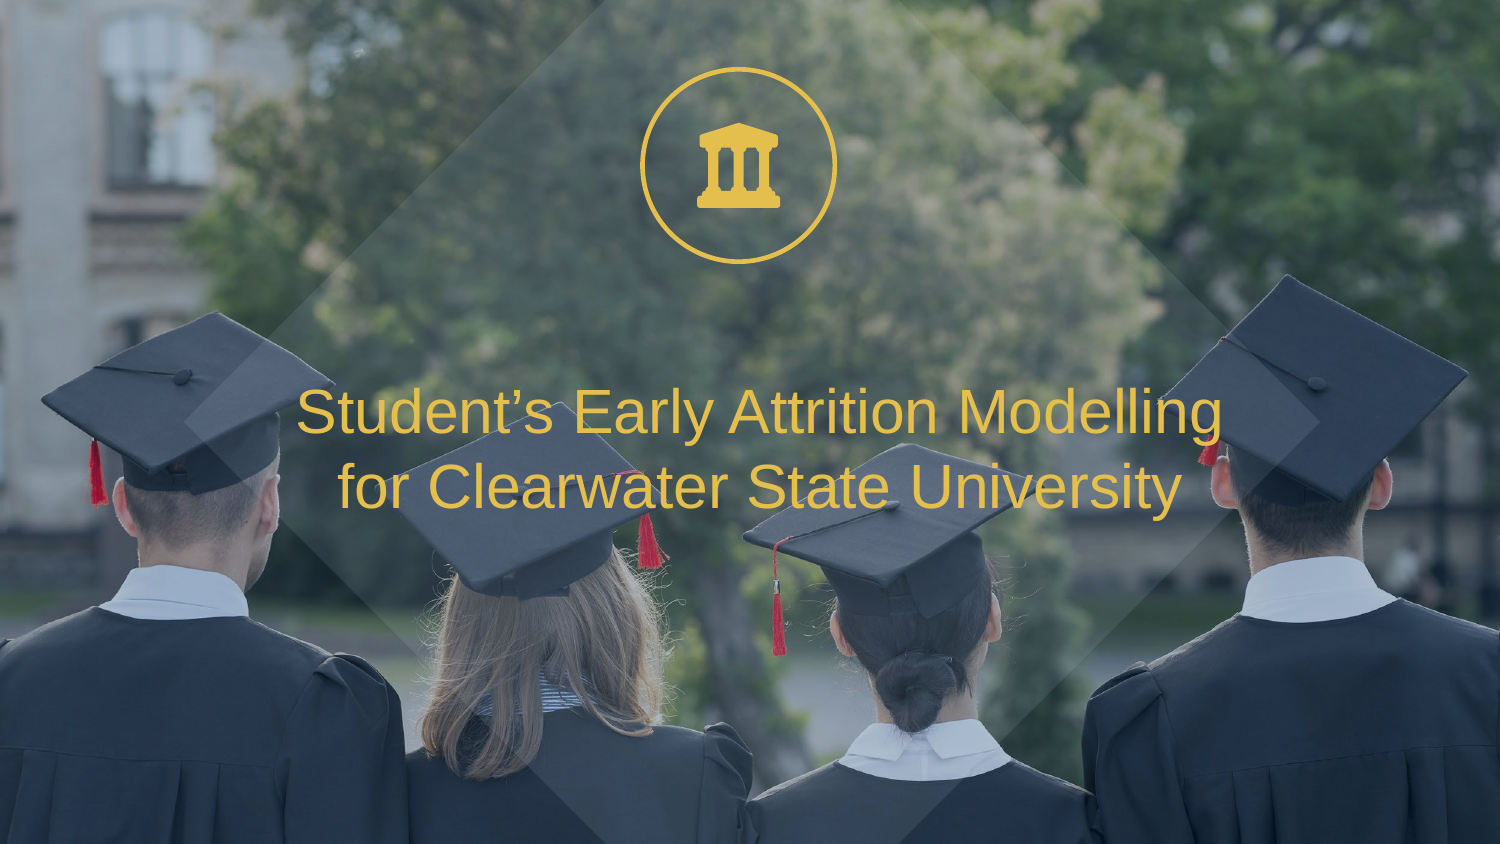

# Student’s Early Attrition Modelling for Clearwater State University